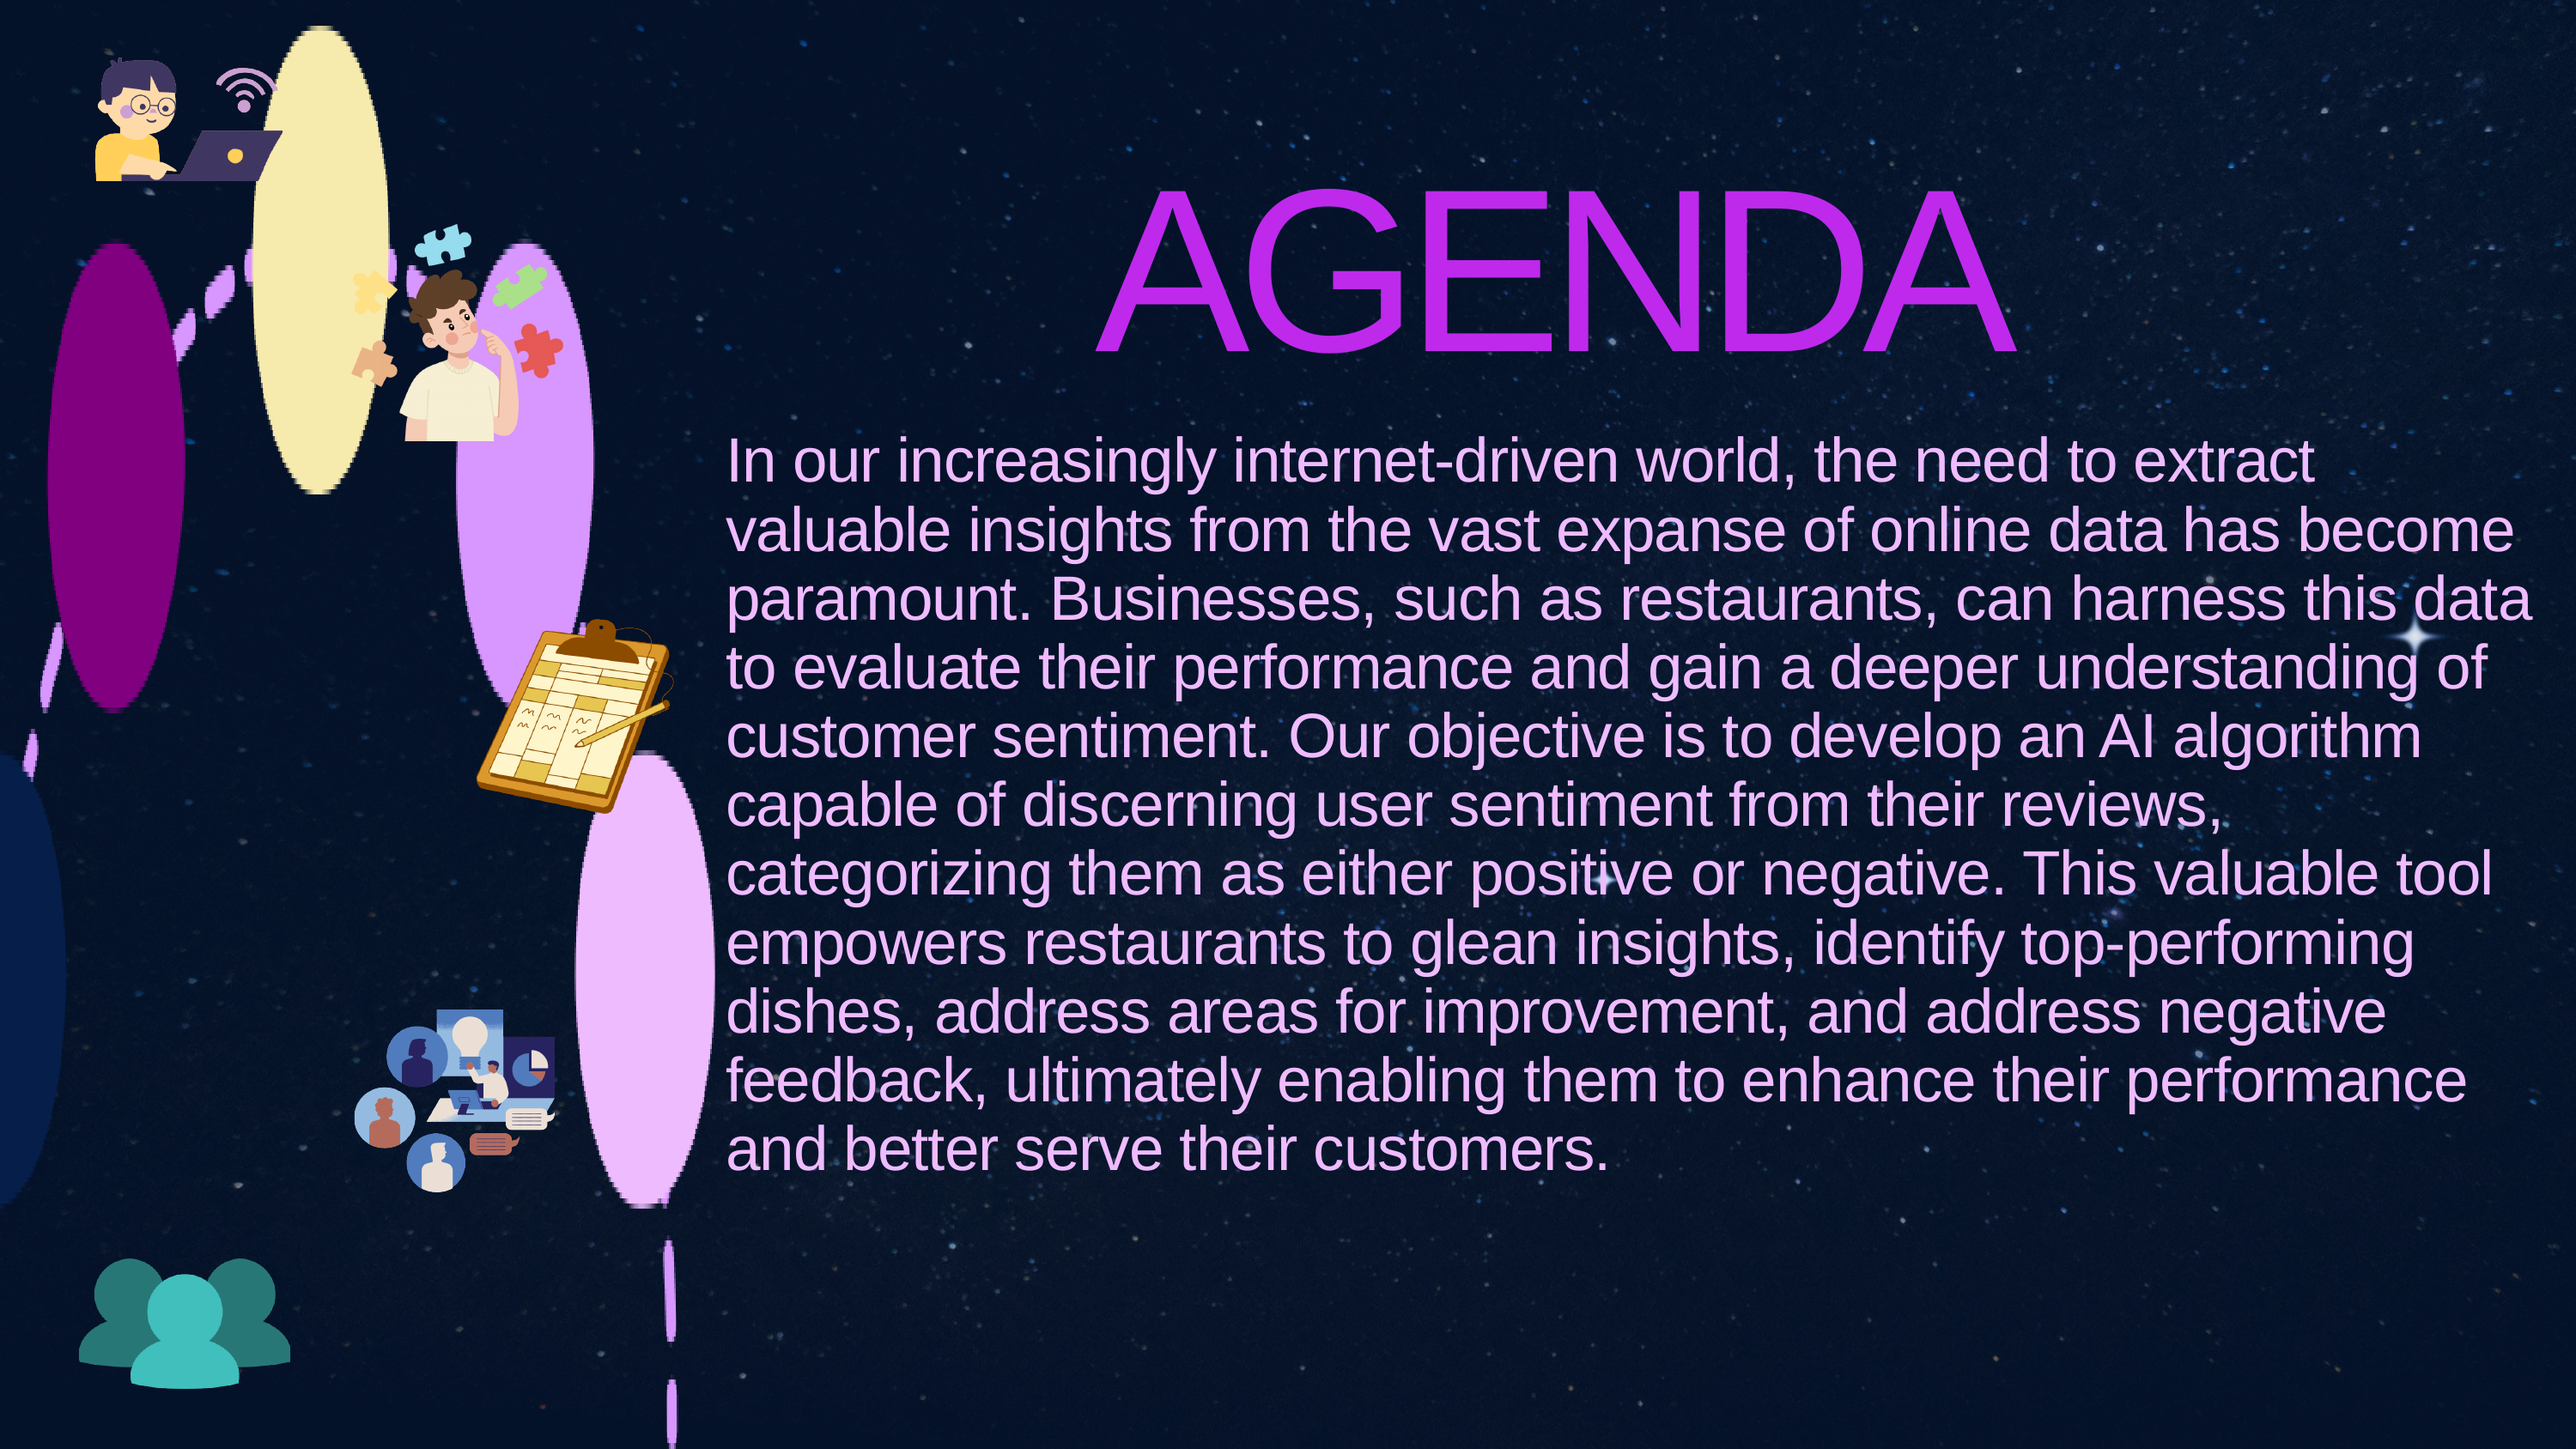

AGENDA

In our increasingly internet-driven world, the need to extract valuable insights from the vast expanse of online data has become paramount. Businesses, such as restaurants, can harness this data to evaluate their performance and gain a deeper understanding of customer sentiment. Our objective is to develop an AI algorithm capable of discerning user sentiment from their reviews, categorizing them as either positive or negative. This valuable tool empowers restaurants to glean insights, identify top-performing dishes, address areas for improvement, and address negative feedback, ultimately enabling them to enhance their performance and better serve their customers.